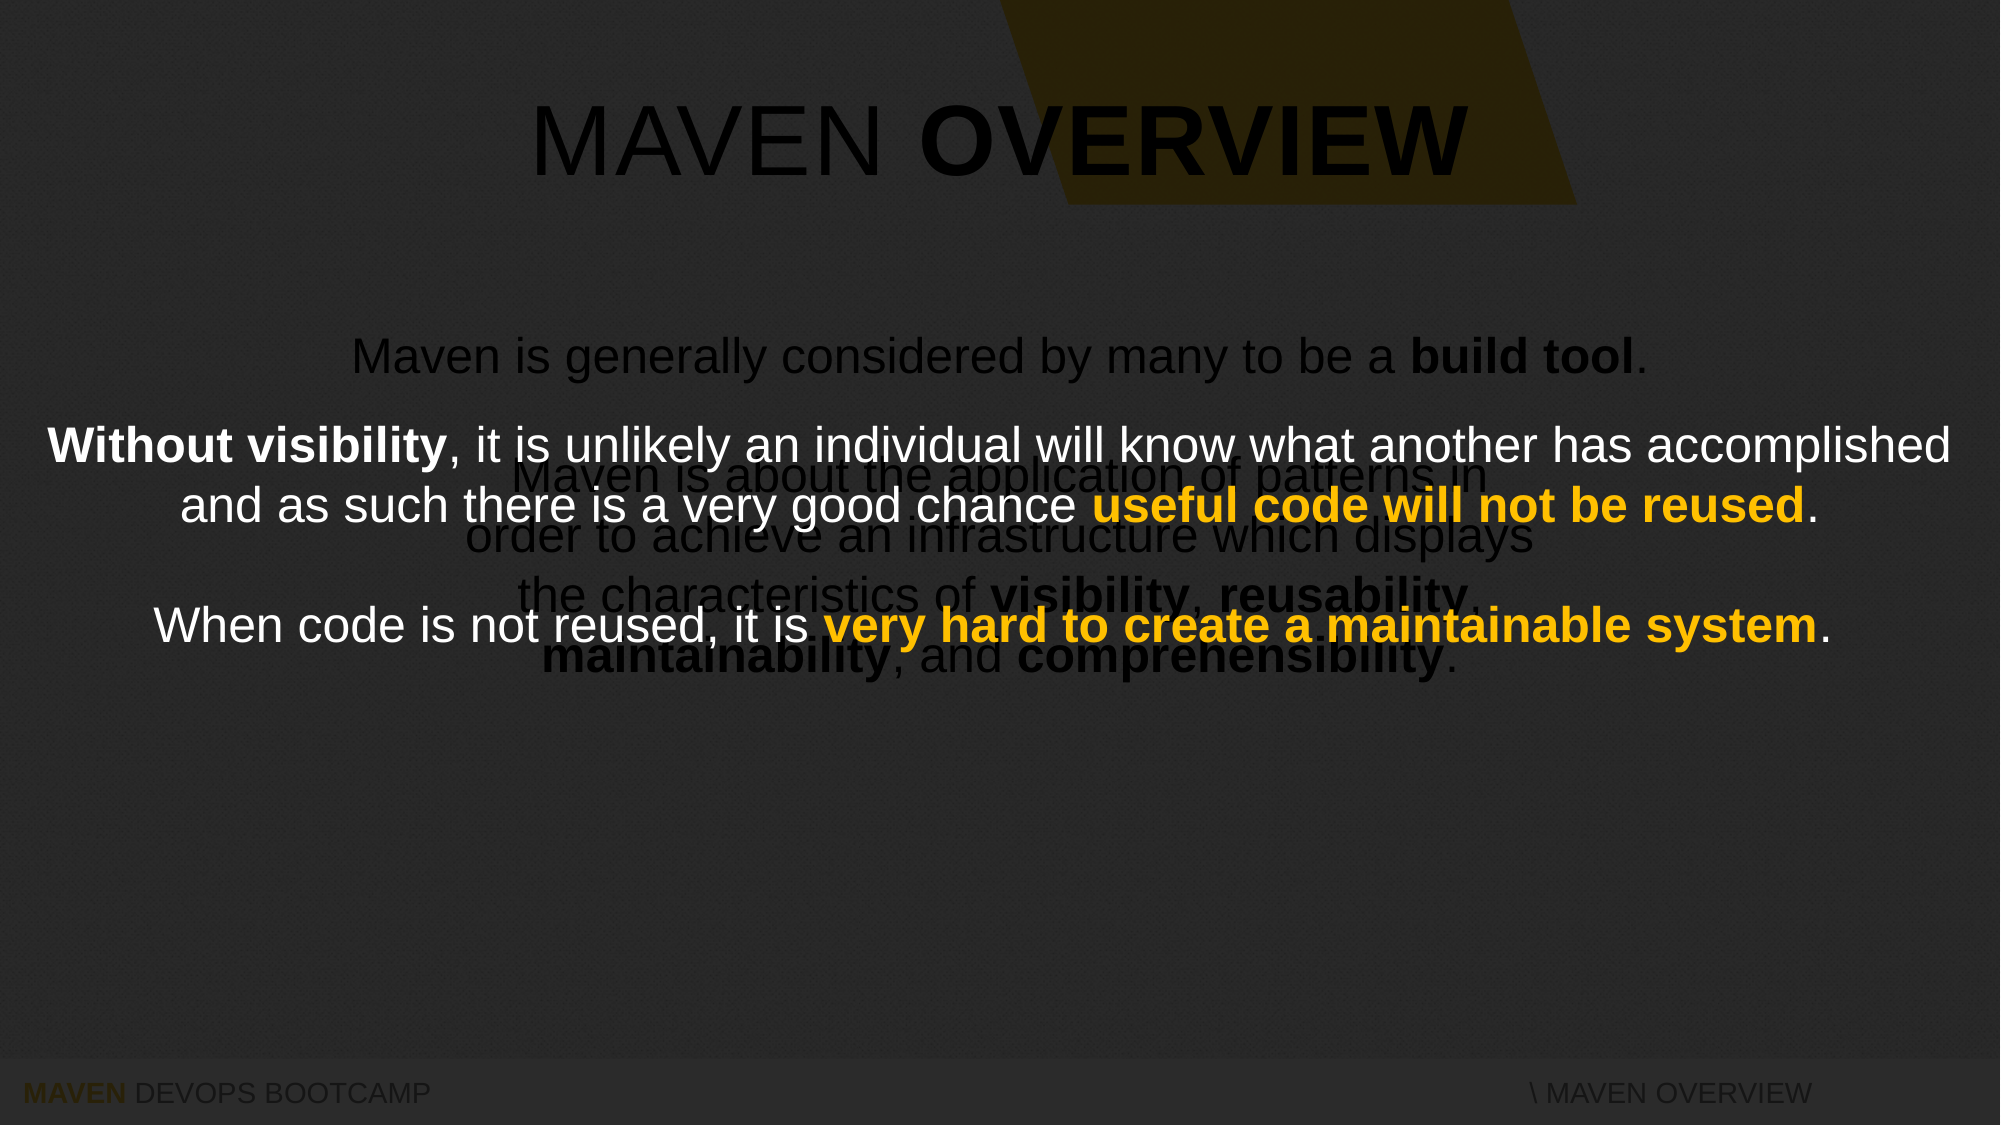

Without visibility, it is unlikely an individual will know what another has accomplished
and as such there is a very good chance useful code will not be reused.

When code is not reused, it is very hard to create a maintainable system.

MAVEN OVERVIEW
Maven is generally considered by many to be a build tool.
Maven is about the application of patterns in order to achieve an infrastructure which displays the characteristics of visibility, reusability, maintainability, and comprehensibility.
 MAVEN DEVOPS BOOTCAMP							                    \ MAVEN OVERVIEW